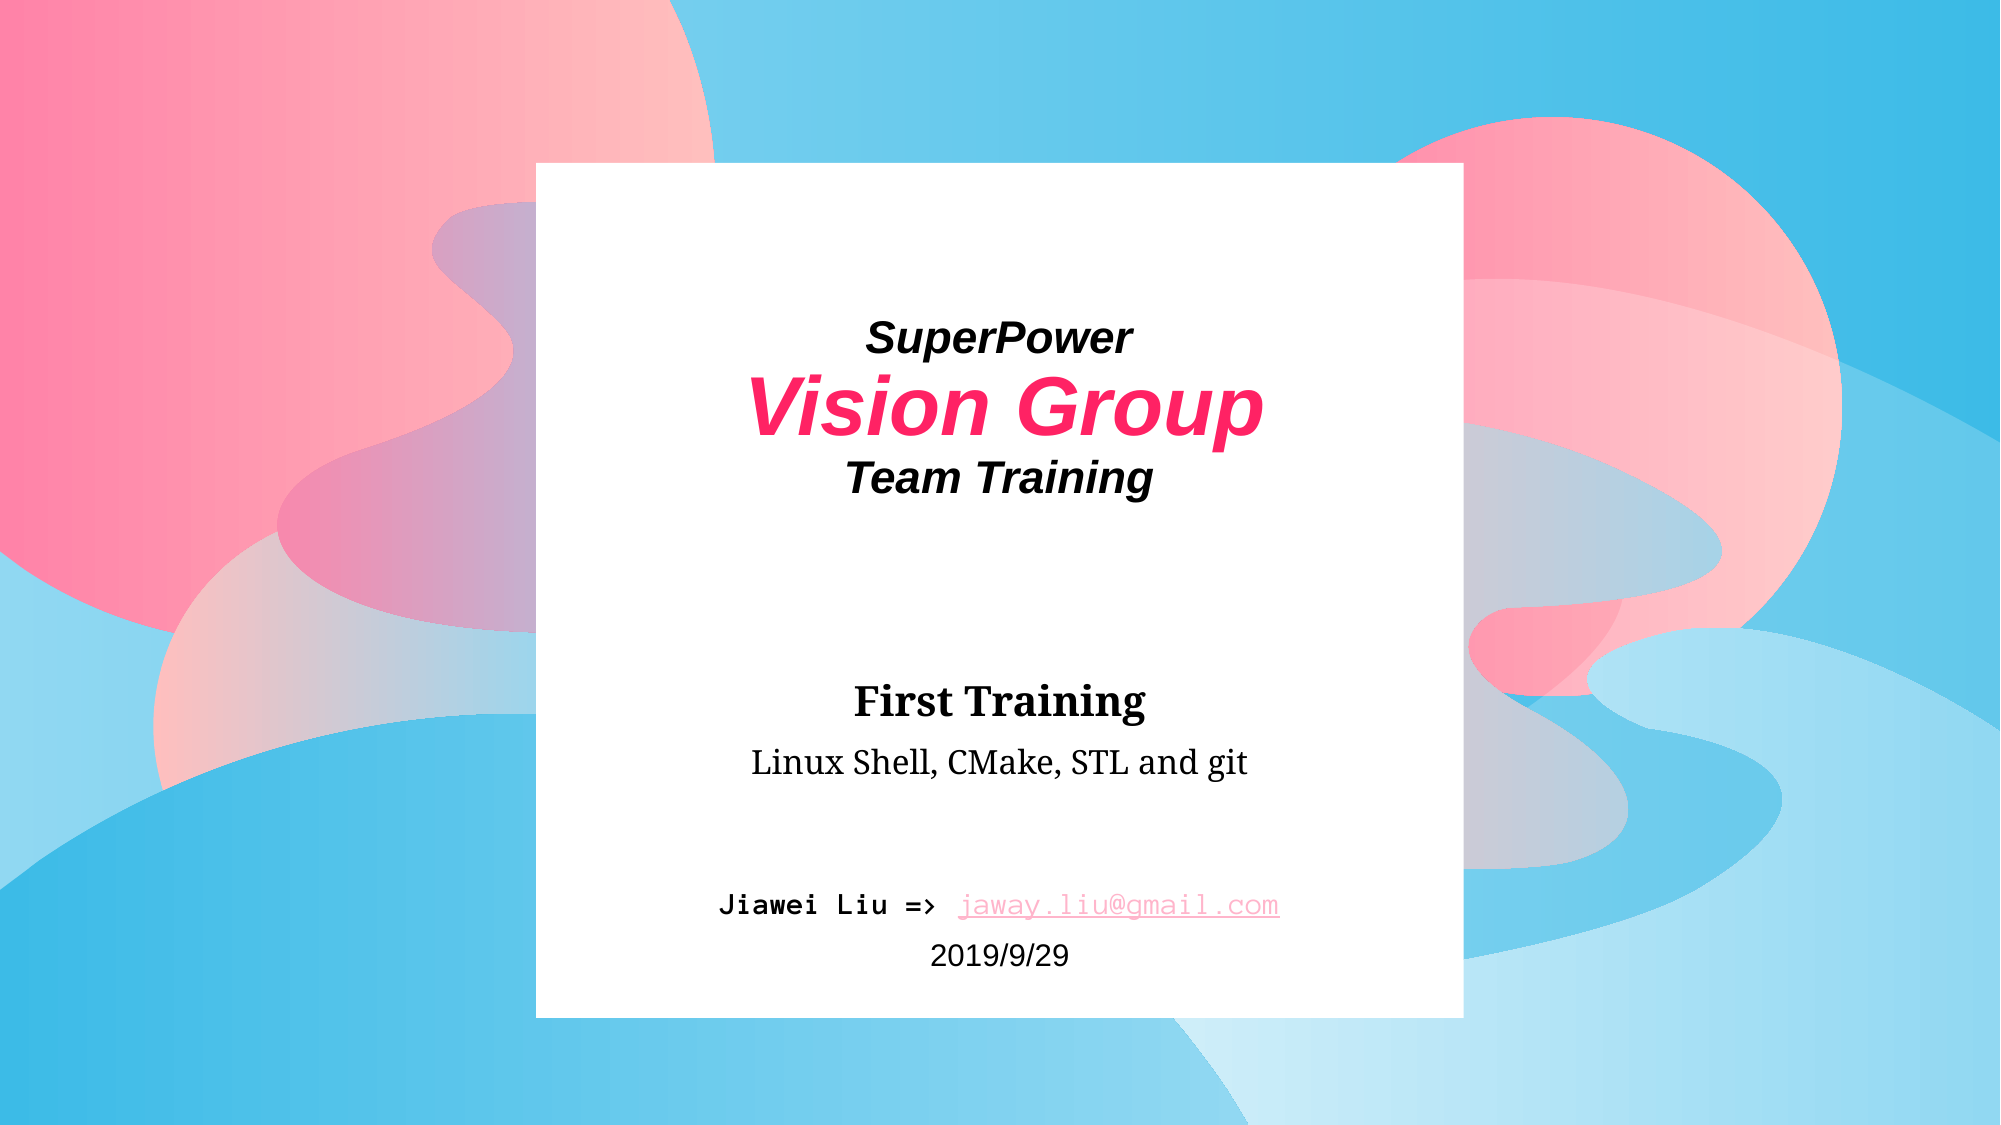

# SuperPower Vision Group Team Training
First Training
Linux Shell, CMake, STL and git
Jiawei Liu => jaway.liu@gmail.com
2019/9/29